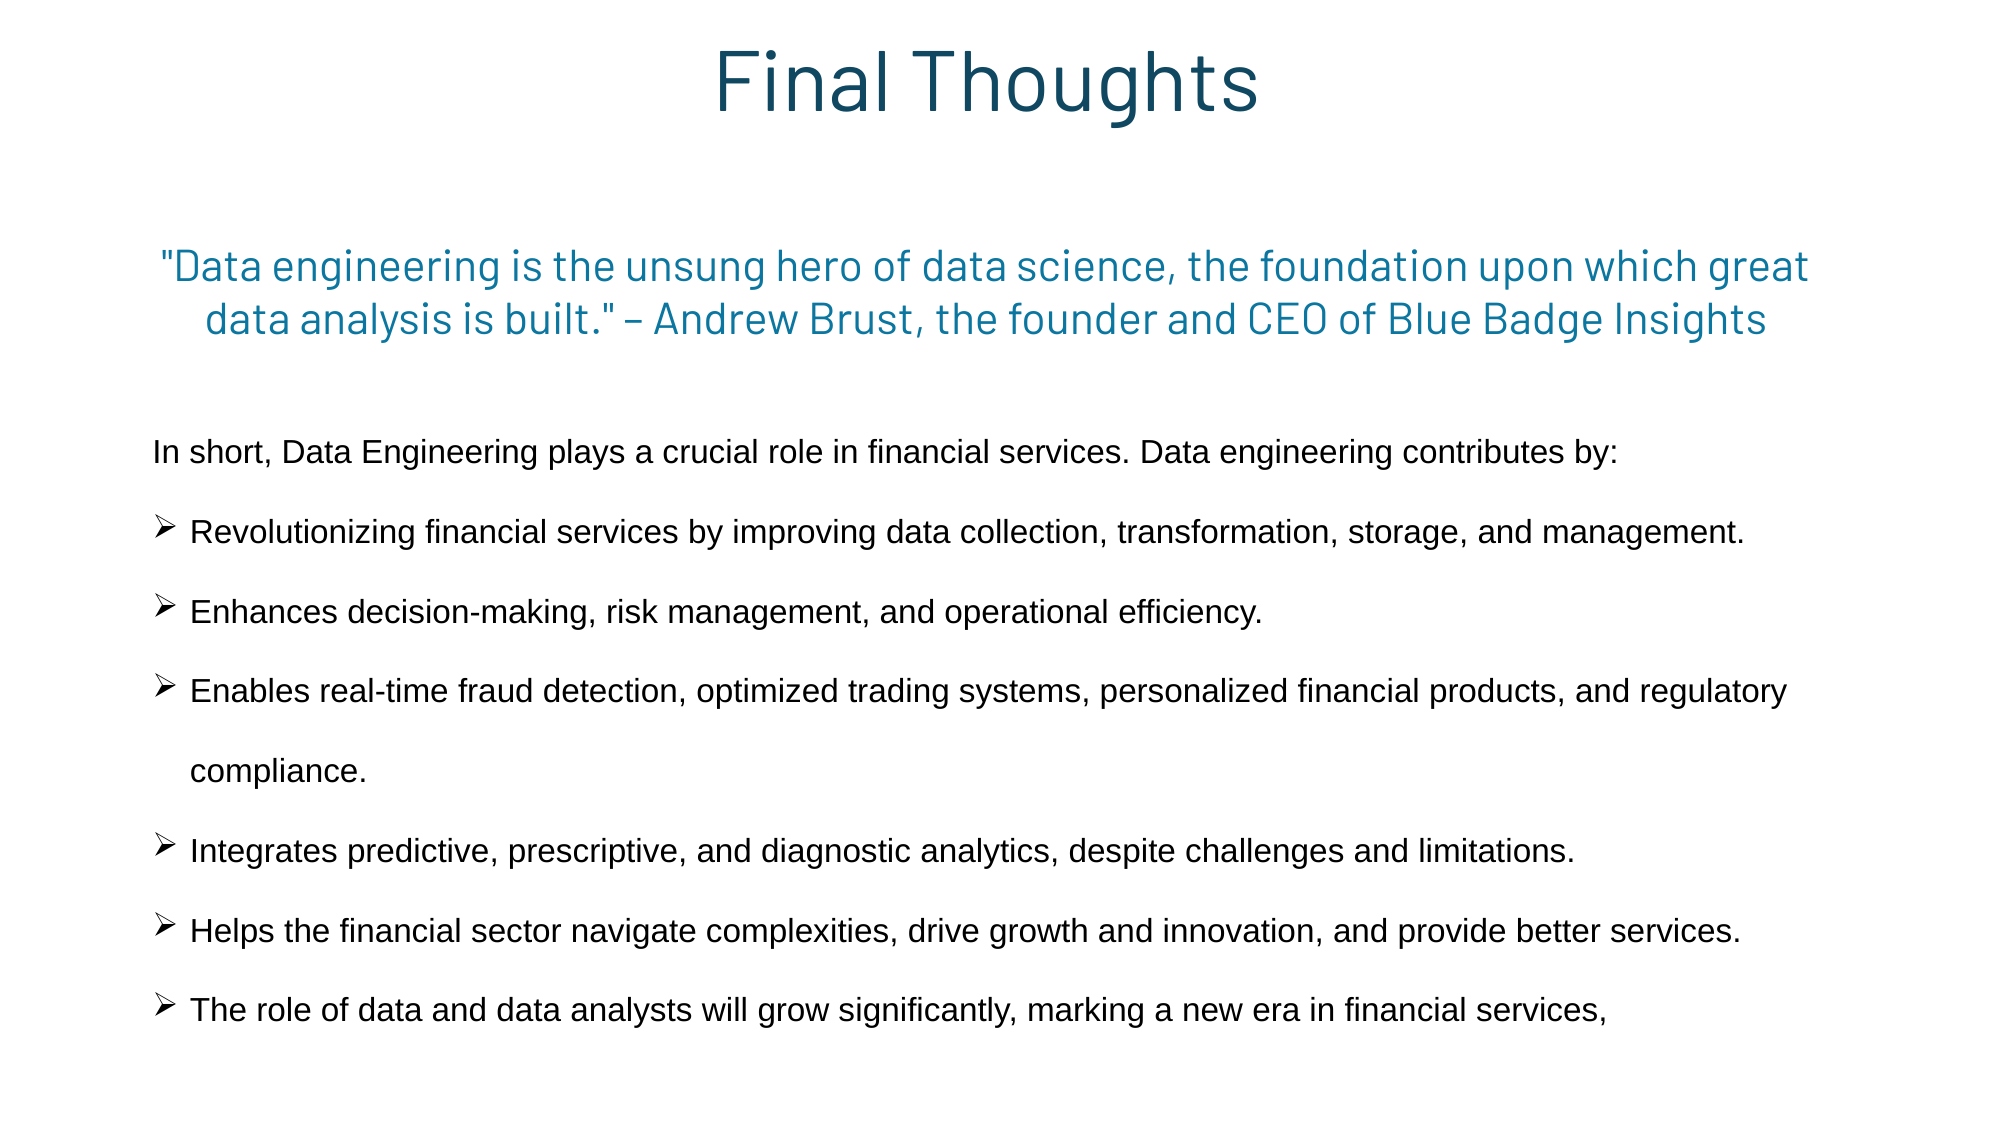

# Final Thoughts "Data engineering is the unsung hero of data science, the foundation upon which great data analysis is built." – Andrew Brust, the founder and CEO of Blue Badge Insights
In short, Data Engineering plays a crucial role in financial services. Data engineering contributes by:
Revolutionizing financial services by improving data collection, transformation, storage, and management.
Enhances decision-making, risk management, and operational efficiency.
Enables real-time fraud detection, optimized trading systems, personalized financial products, and regulatory compliance.
Integrates predictive, prescriptive, and diagnostic analytics, despite challenges and limitations.
Helps the financial sector navigate complexities, drive growth and innovation, and provide better services.
The role of data and data analysts will grow significantly, marking a new era in financial services,